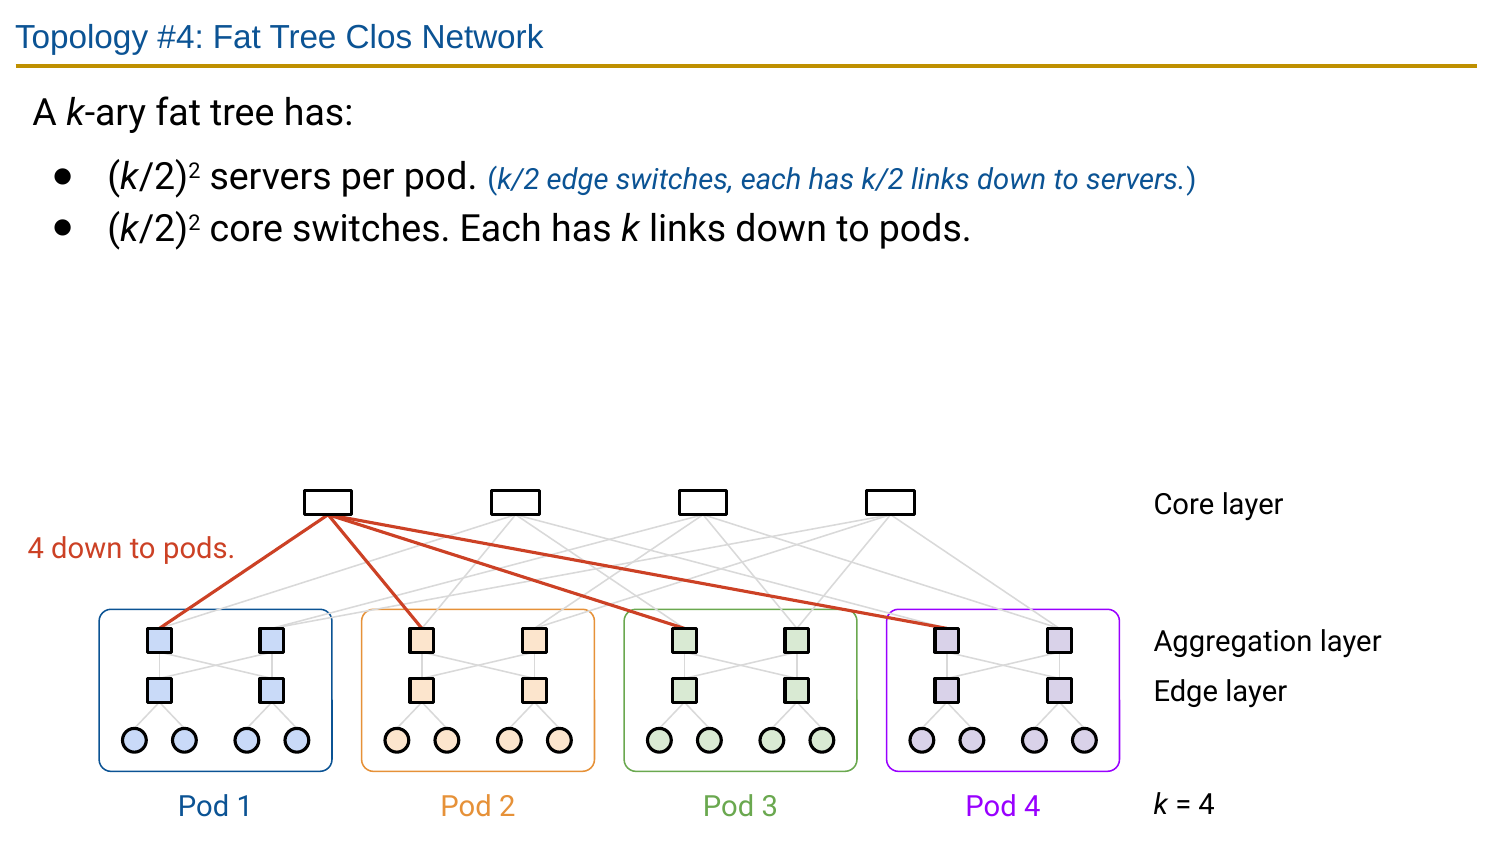

# Topology #4: Fat Tree Clos Network
A k-ary fat tree has:
(k/2)2 servers per pod. (k/2 edge switches, each has k/2 links down to servers.)
(k/2)2 core switches. Each has k links down to pods.
Core layer

4 down to pods.

Aggregation layer

Edge layer

k = 4
Pod 1
Pod 2
Pod 3
Pod 4